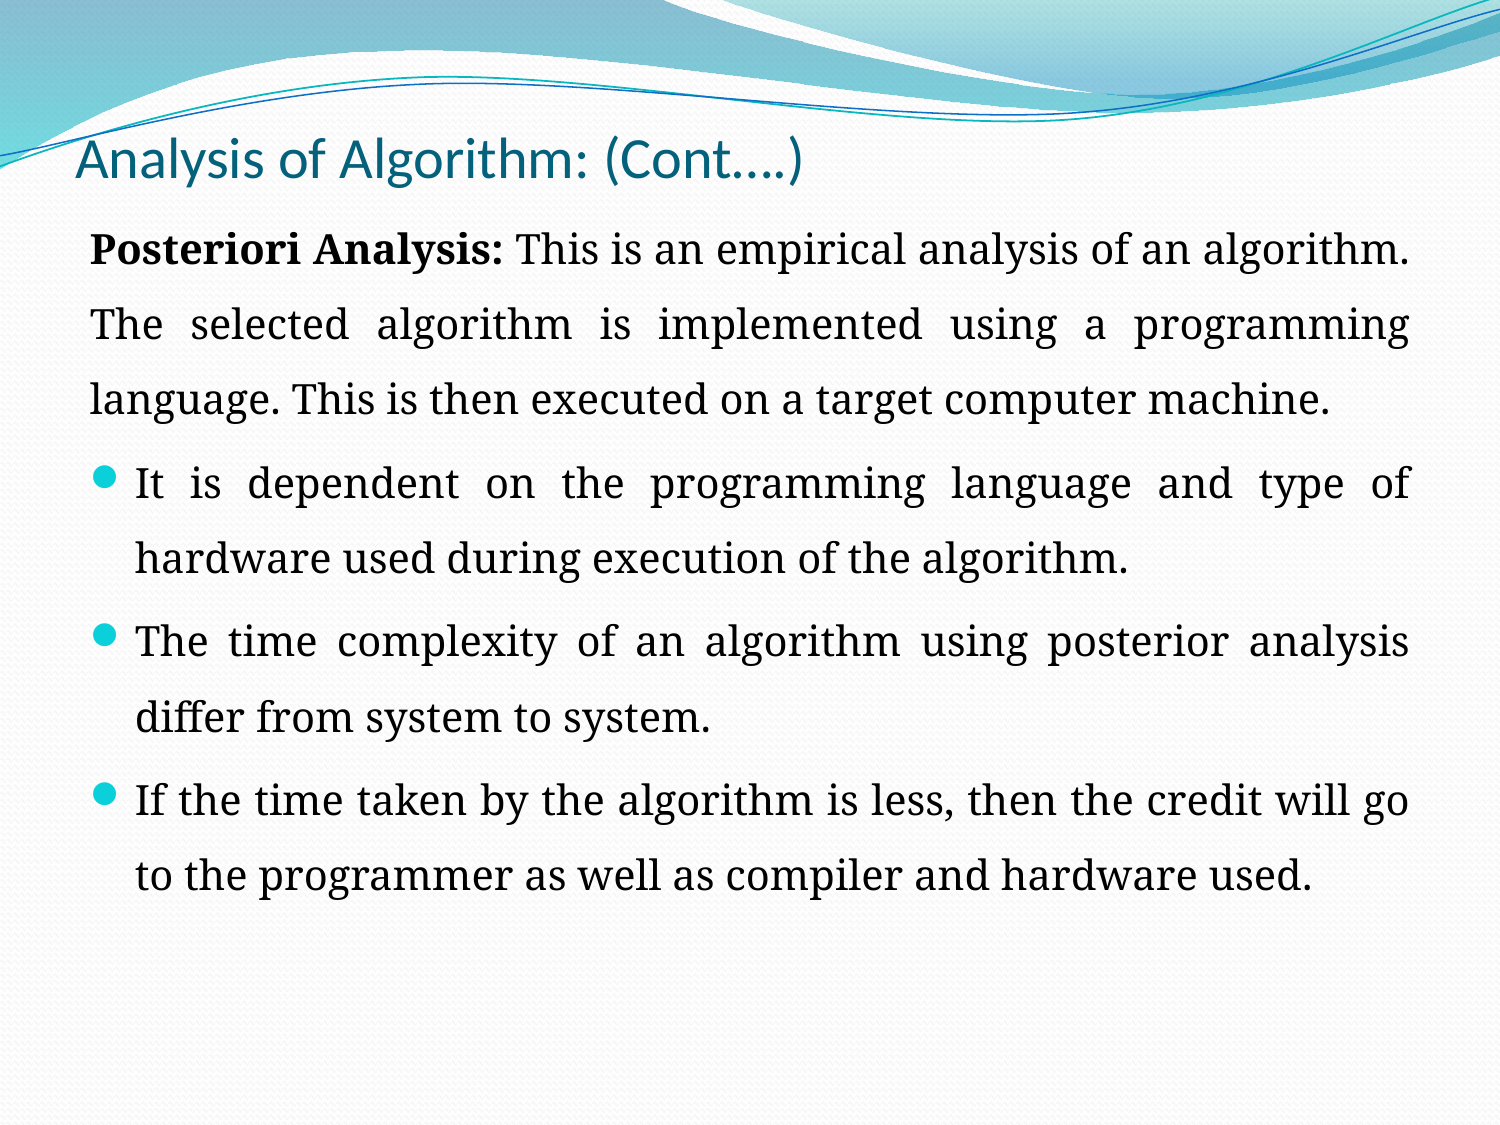

# Analysis of Algorithm: (Cont….)
Posteriori Analysis: This is an empirical analysis of an algorithm. The selected algorithm is implemented using a programming language. This is then executed on a target computer machine.
It is dependent on the programming language and type of hardware used during execution of the algorithm.
The time complexity of an algorithm using posterior analysis differ from system to system.
If the time taken by the algorithm is less, then the credit will go to the programmer as well as compiler and hardware used.